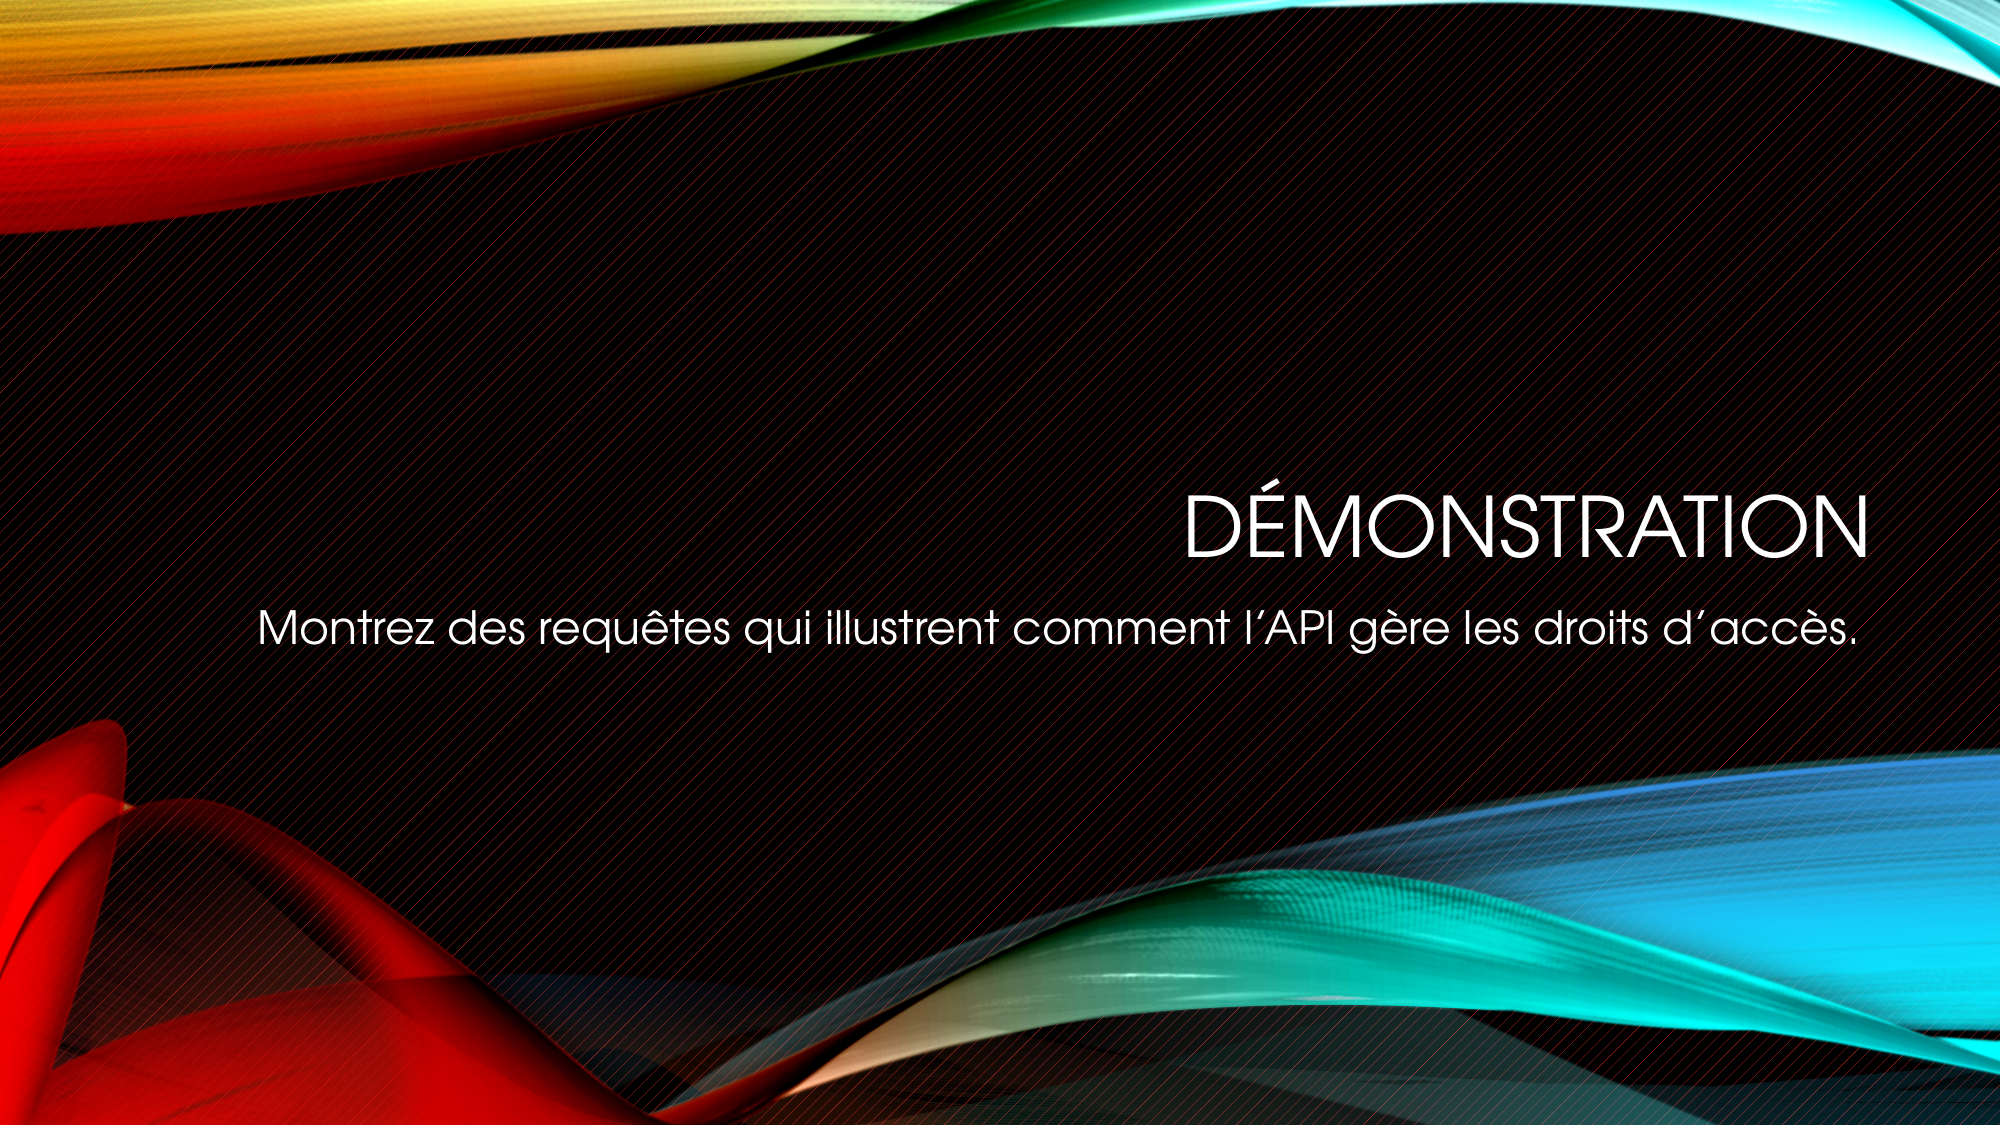

# Démonstration
Montrez des requêtes qui illustrent comment l’API gère les droits d’accès.